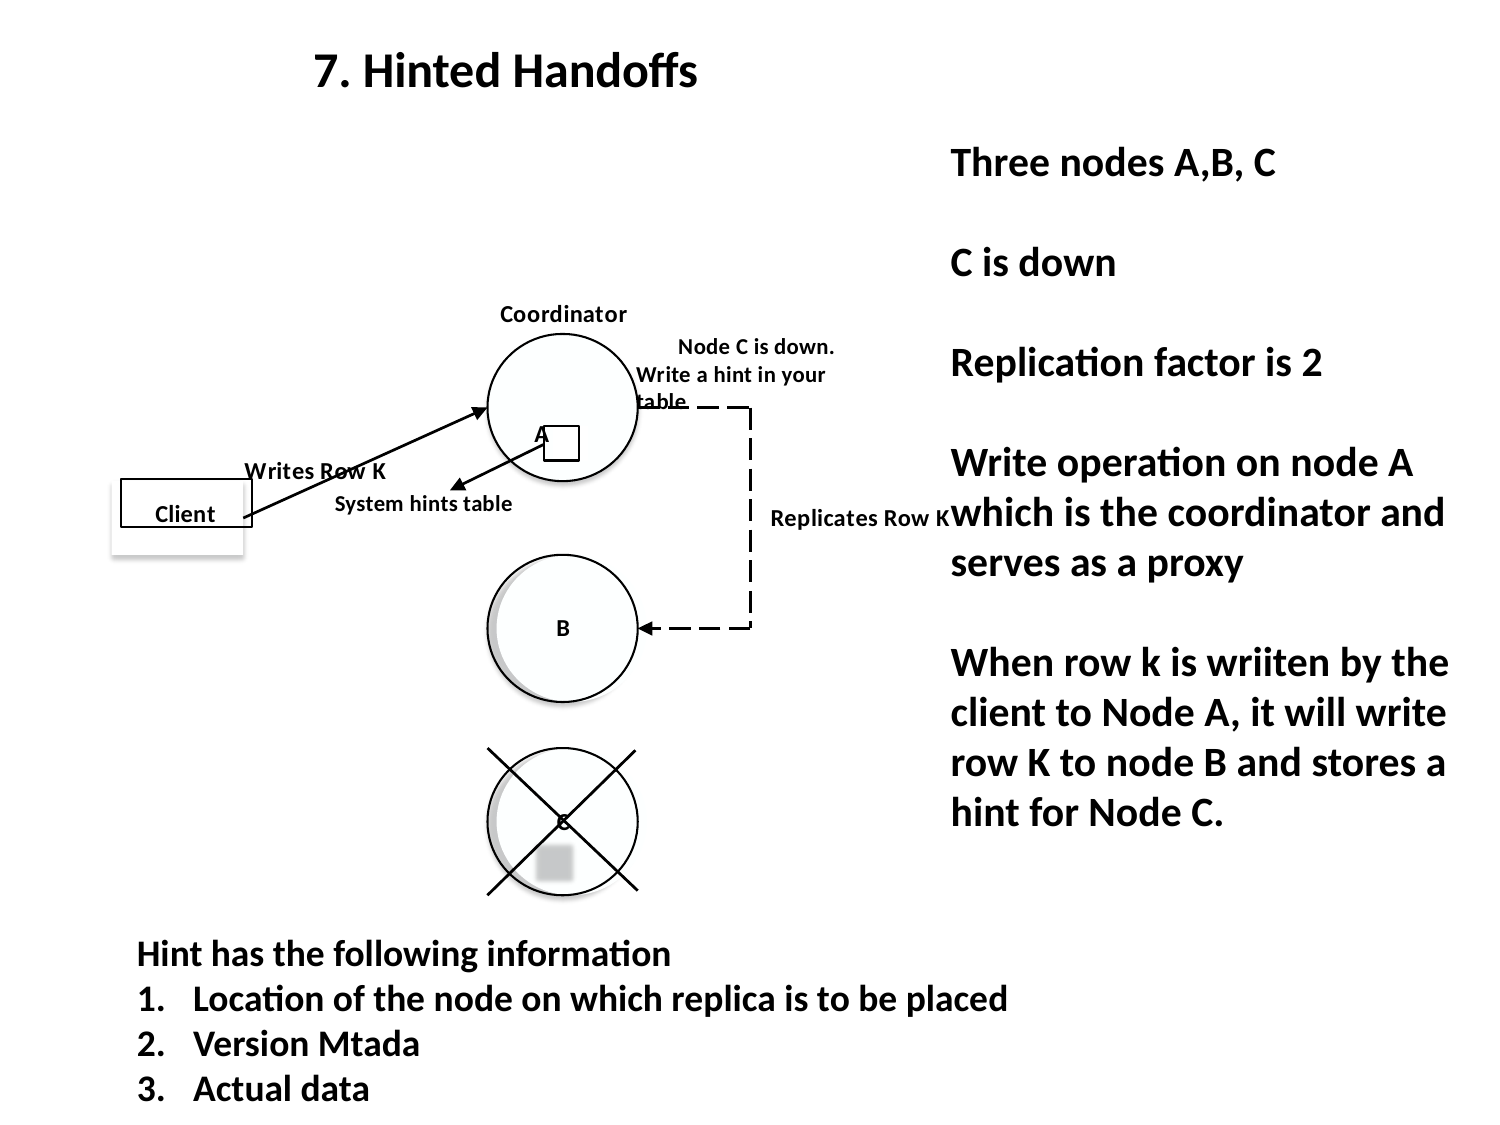

# 7. Hinted Handoffs
Three nodes A,B, C

C is down

Replication factor is 2

Write operation on node A which is the coordinator and serves as a proxy

When row k is wriiten by the client to Node A, it will write row K to node B and stores a hint for Node C.

Coordinator
Node C is down.
Write a hint in your table
A
Writes Row K

Client

System hints table
Replicates Row K

B

C

Hint has the following information
Location of the node on which replica is to be placed
Version Mtada
Actual data